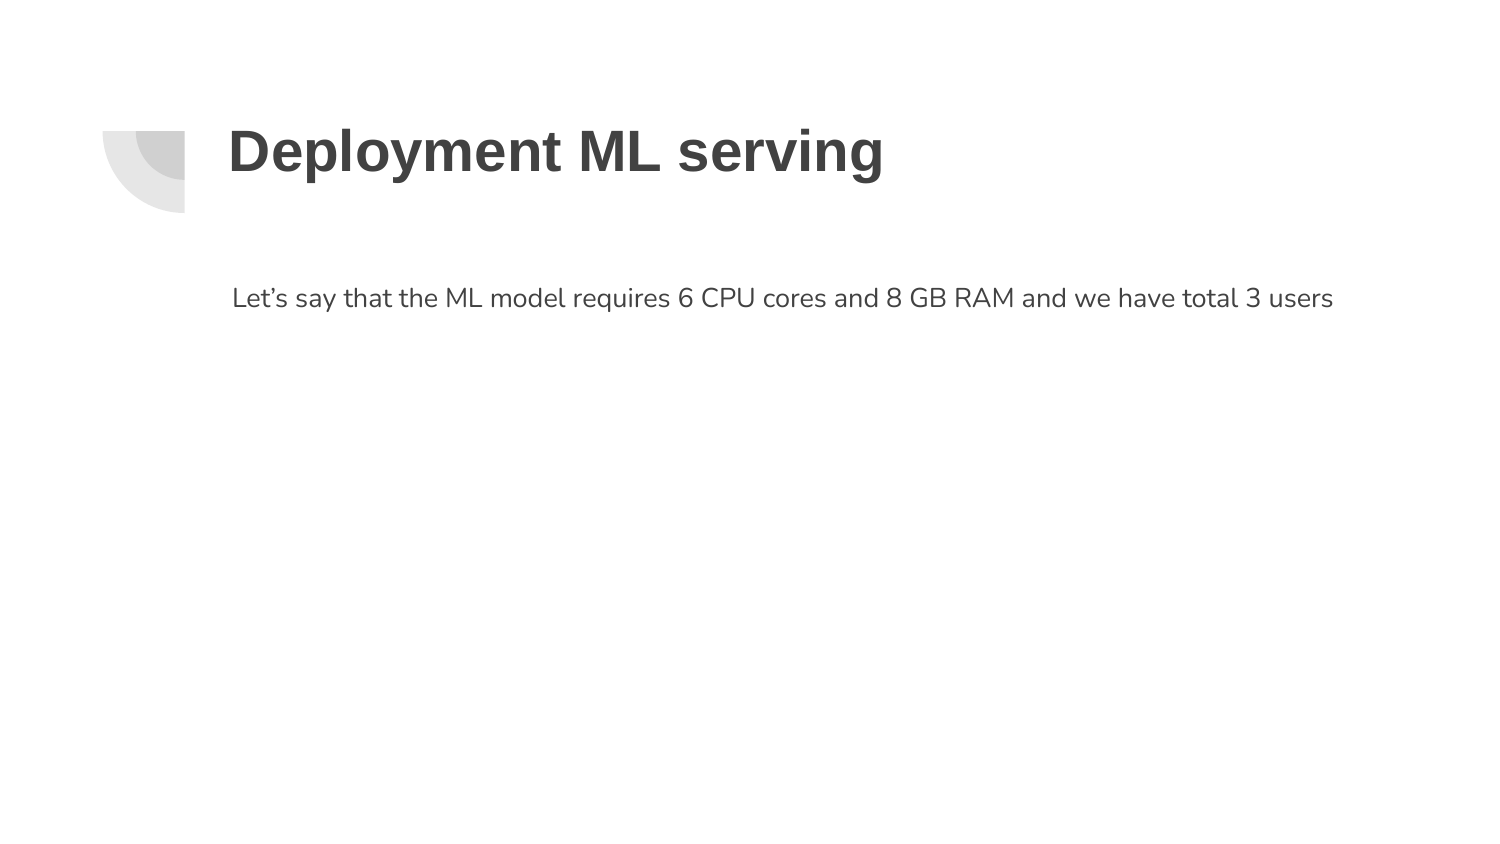

# Deployment ML serving
Let’s say that the ML model requires 6 CPU cores and 8 GB RAM and we have total 3 users